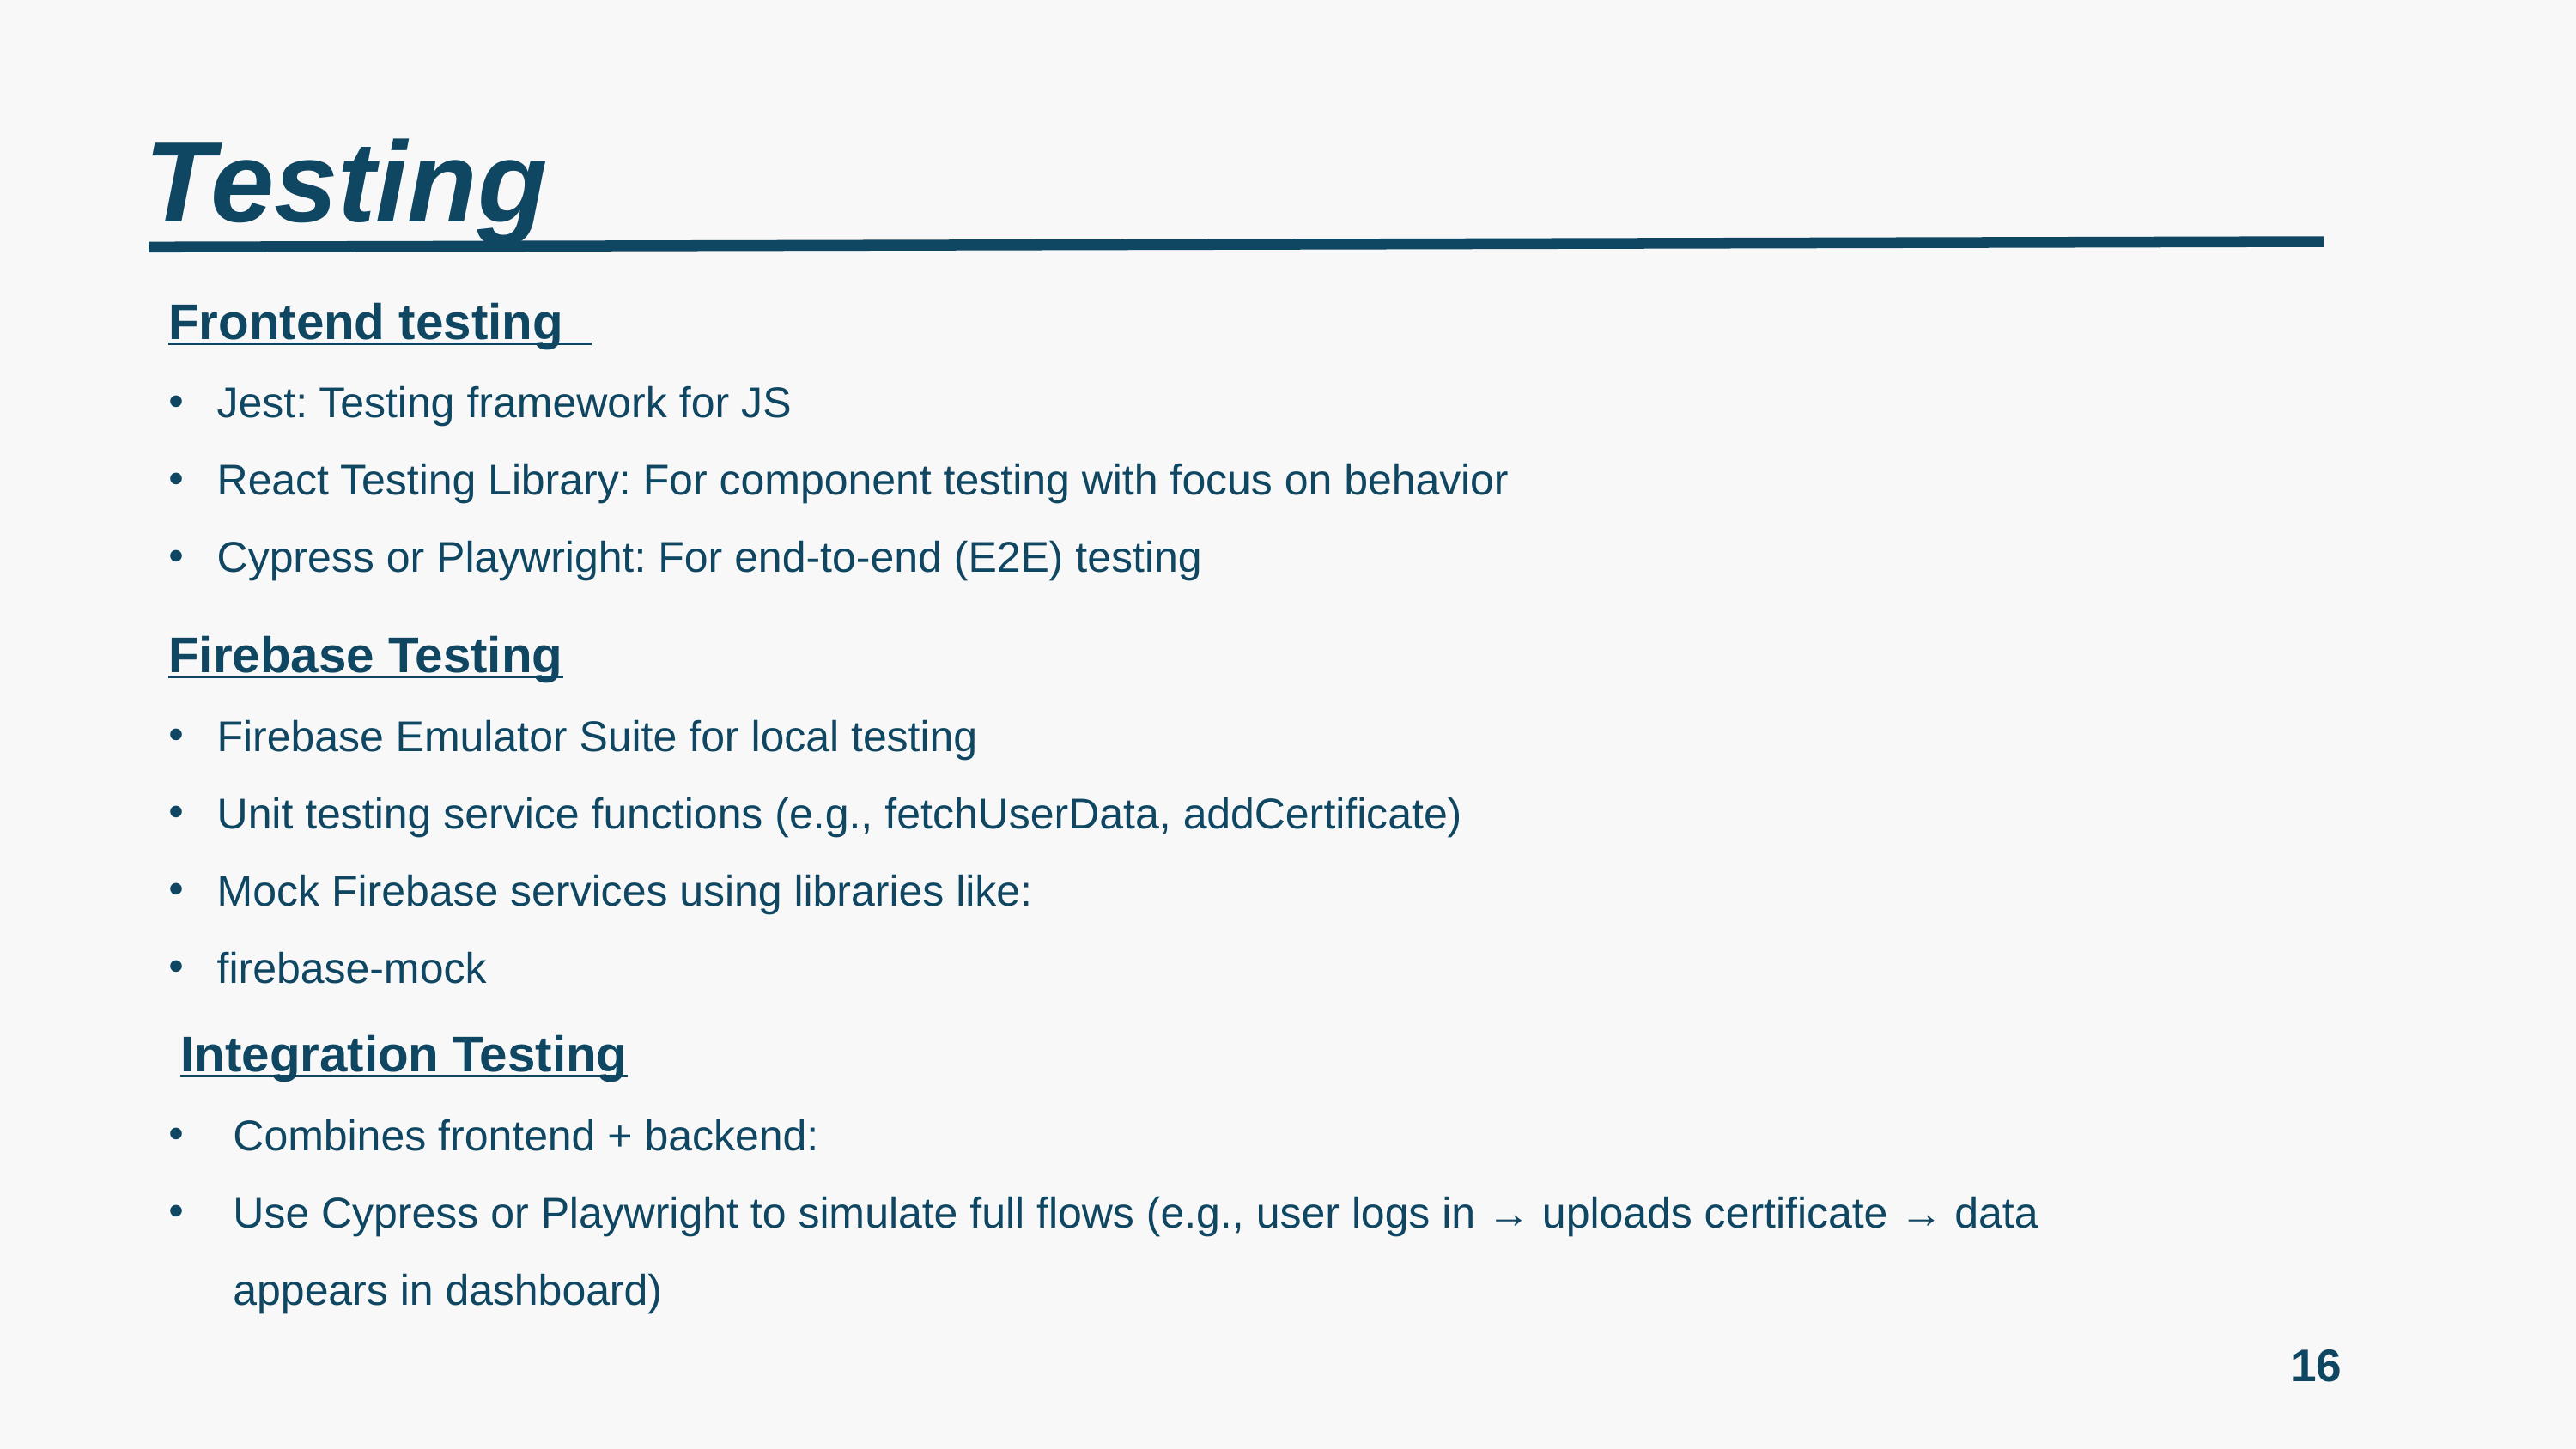

Testing

Frontend testing
Jest: Testing framework for JS
React Testing Library: For component testing with focus on behavior
Cypress or Playwright: For end-to-end (E2E) testing
Firebase Testing
Firebase Emulator Suite for local testing
Unit testing service functions (e.g., fetchUserData, addCertificate)
Mock Firebase services using libraries like:
firebase-mock
 Integration Testing
Combines frontend + backend:
Use Cypress or Playwright to simulate full flows (e.g., user logs in → uploads certificate → data appears in dashboard)

16